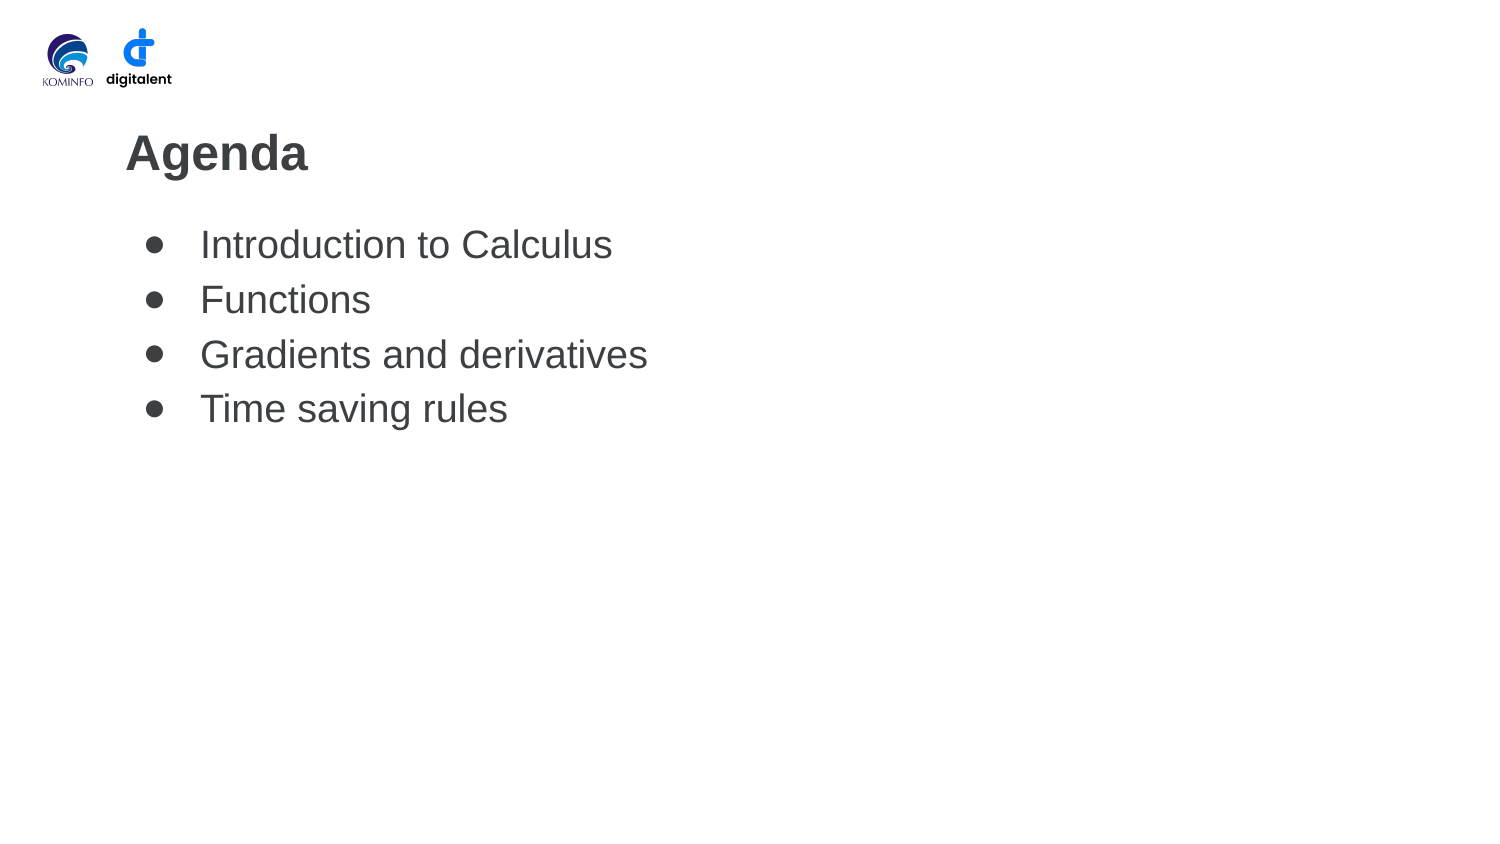

# Agenda
Introduction to Calculus
Functions
Gradients and derivatives
Time saving rules